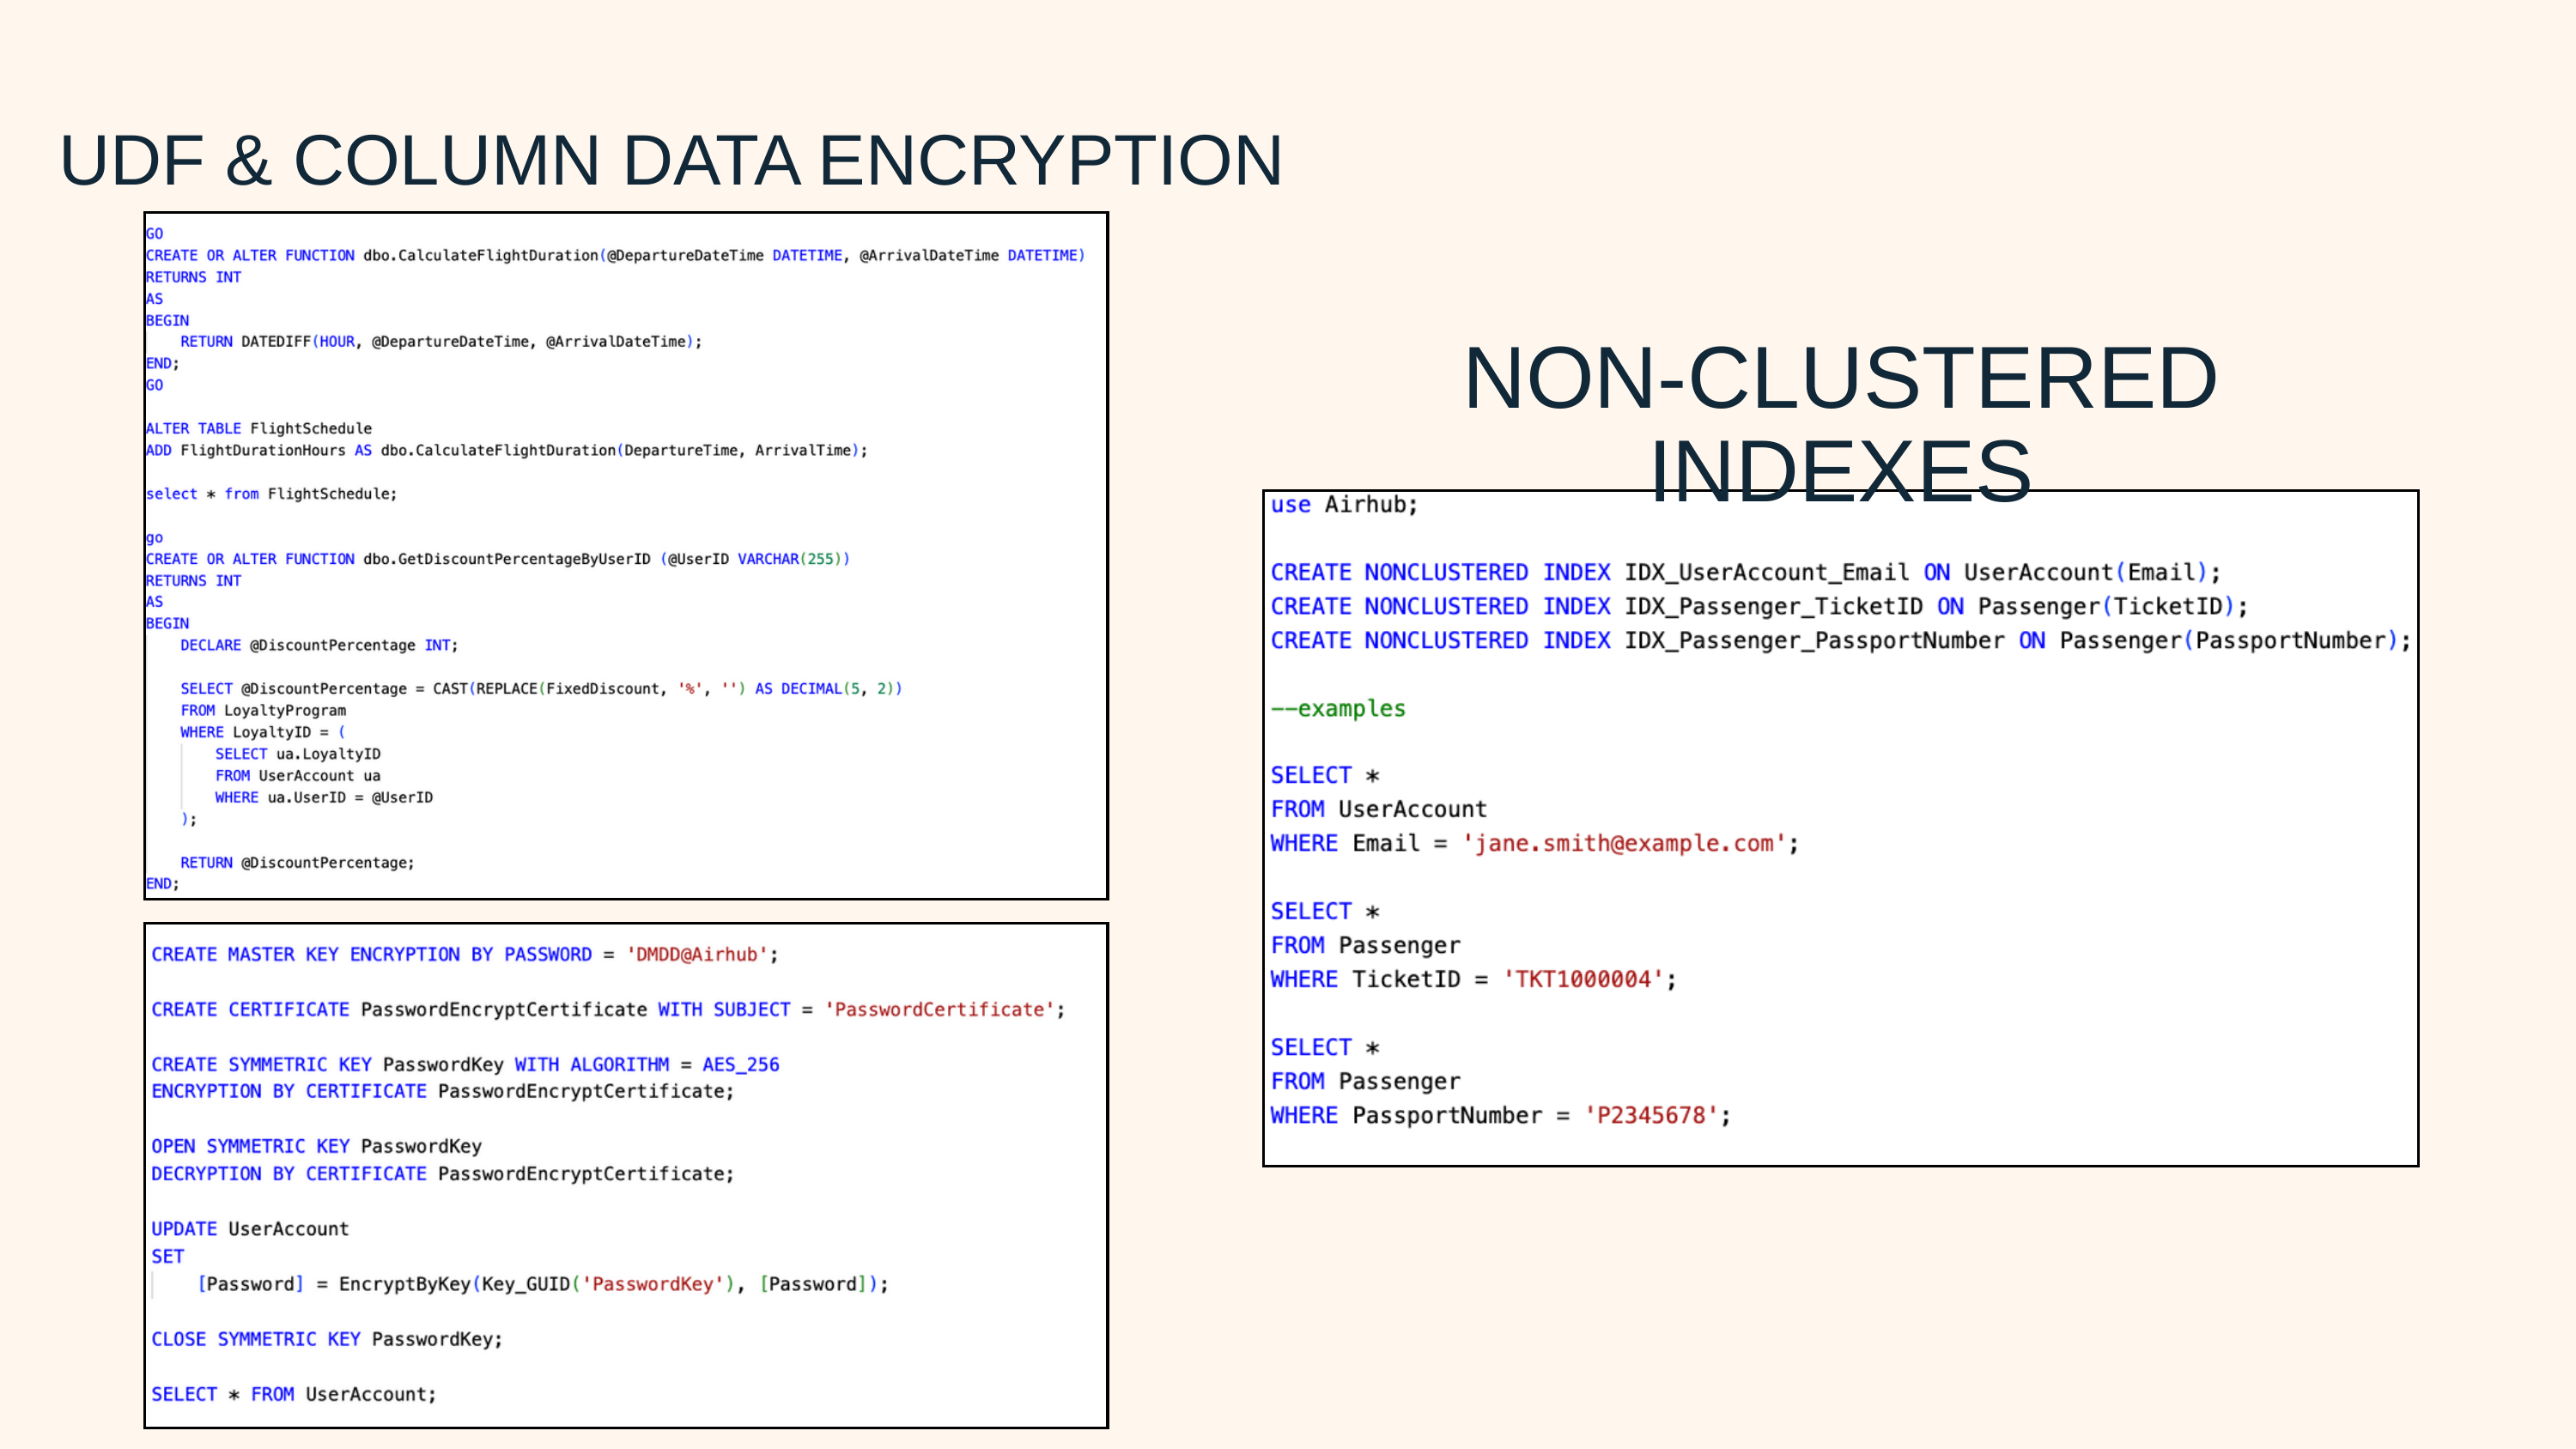

UDF & COLUMN DATA ENCRYPTION

NON-CLUSTERED INDEXES